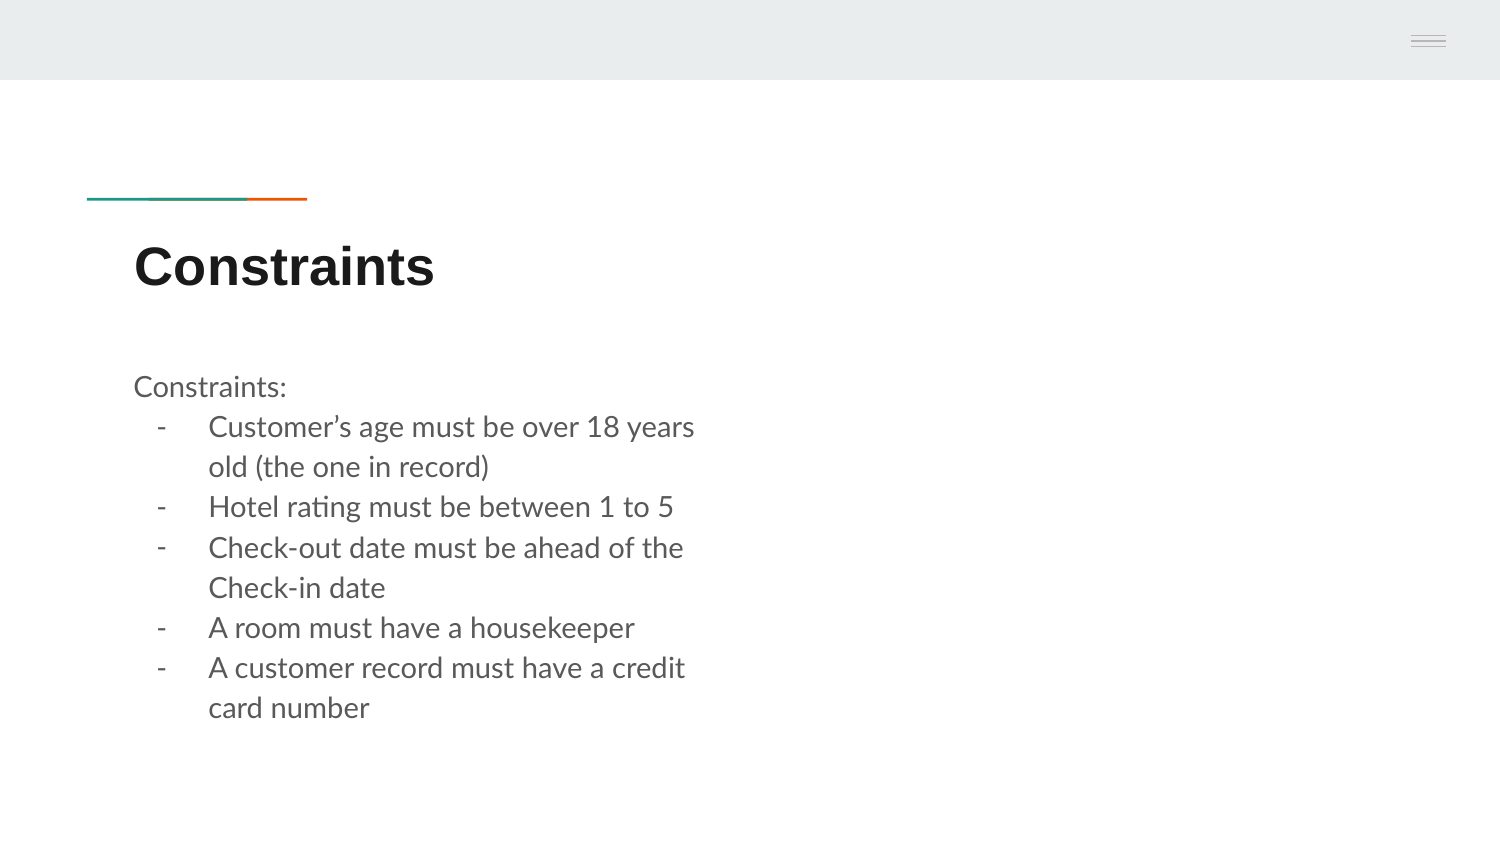

# Constraints
Constraints:
Customer’s age must be over 18 years old (the one in record)
Hotel rating must be between 1 to 5
Check-out date must be ahead of the Check-in date
A room must have a housekeeper
A customer record must have a credit card number